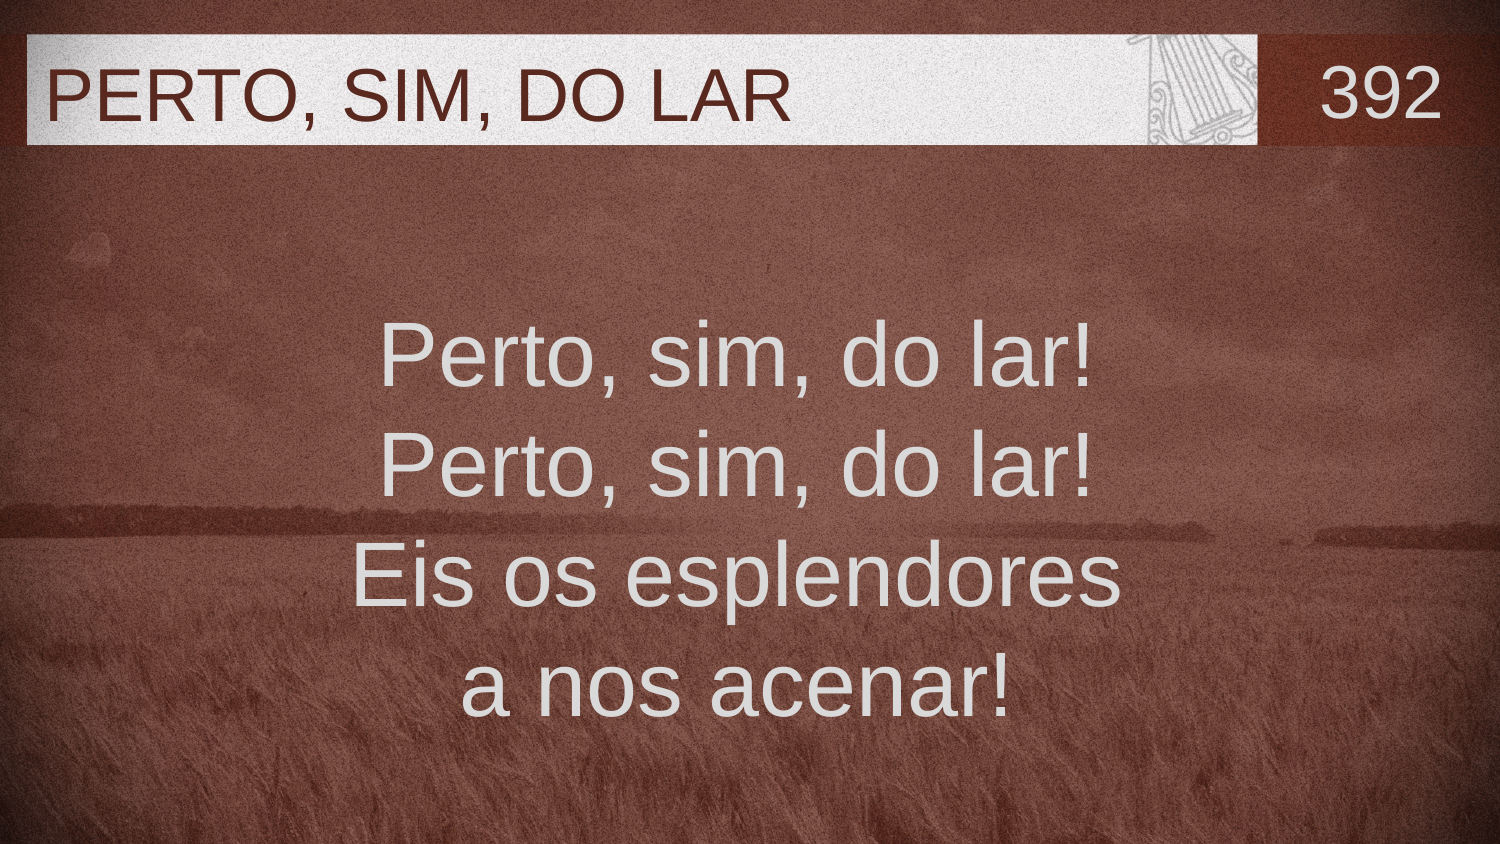

# PERTO, SIM, DO LAR
392
Perto, sim, do lar!
Perto, sim, do lar!
Eis os esplendores
a nos acenar!